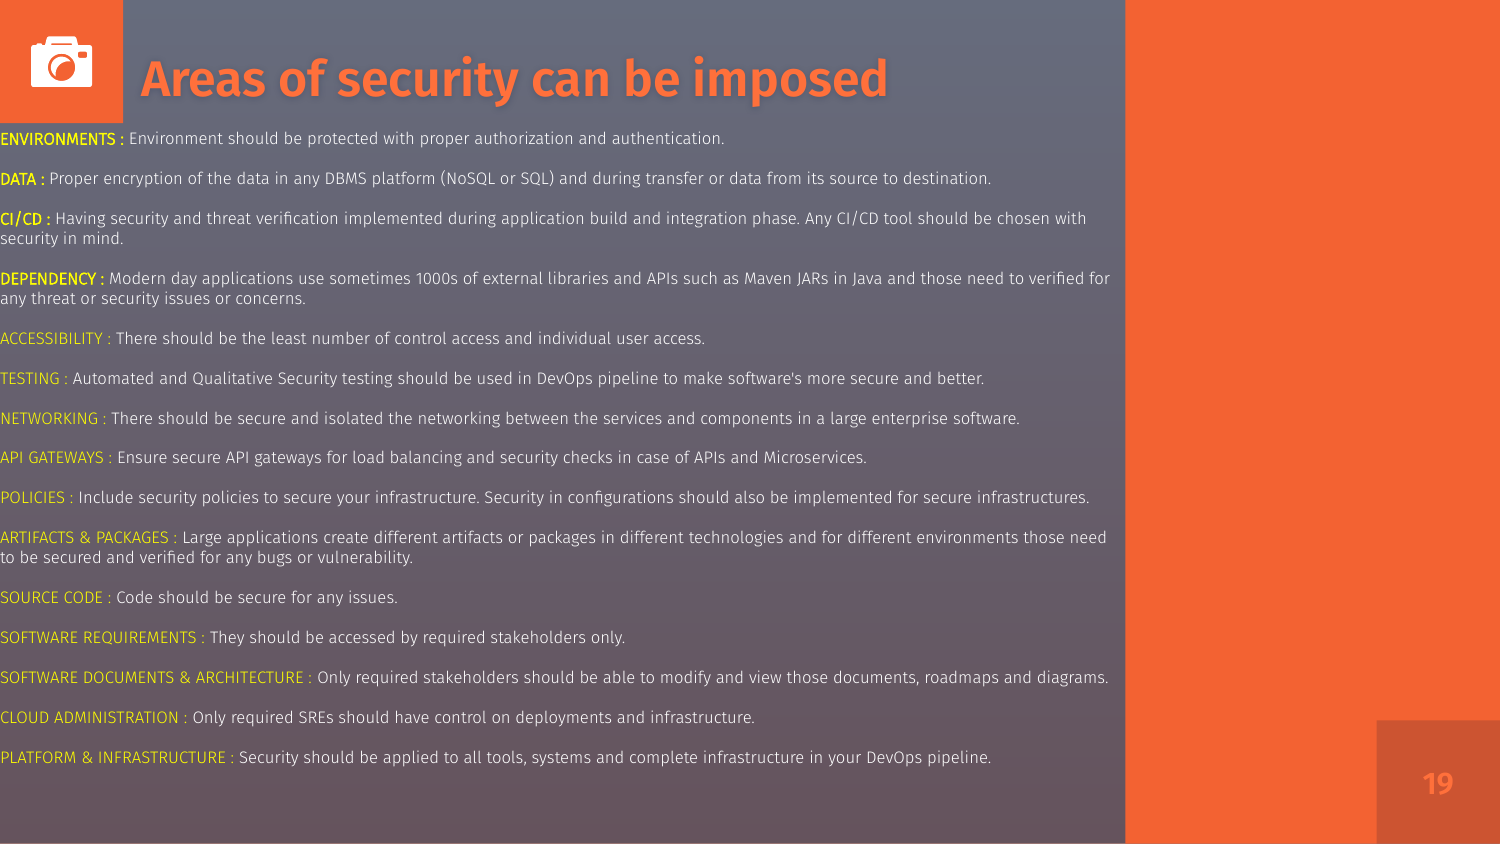

# Areas of security can be imposed

ENVIRONMENTS : Environment should be protected with proper authorization and authentication.
DATA : Proper encryption of the data in any DBMS platform (NoSQL or SQL) and during transfer or data from its source to destination.
CI/CD : Having security and threat verification implemented during application build and integration phase. Any CI/CD tool should be chosen with security in mind.
DEPENDENCY : Modern day applications use sometimes 1000s of external libraries and APIs such as Maven JARs in Java and those need to verified for any threat or security issues or concerns.
ACCESSIBILITY : There should be the least number of control access and individual user access.
TESTING : Automated and Qualitative Security testing should be used in DevOps pipeline to make software's more secure and better.
NETWORKING : There should be secure and isolated the networking between the services and components in a large enterprise software.
API GATEWAYS : Ensure secure API gateways for load balancing and security checks in case of APIs and Microservices.
POLICIES : Include security policies to secure your infrastructure. Security in configurations should also be implemented for secure infrastructures.
ARTIFACTS & PACKAGES : Large applications create different artifacts or packages in different technologies and for different environments those need to be secured and verified for any bugs or vulnerability.
SOURCE CODE : Code should be secure for any issues.
SOFTWARE REQUIREMENTS : They should be accessed by required stakeholders only.
SOFTWARE DOCUMENTS & ARCHITECTURE : Only required stakeholders should be able to modify and view those documents, roadmaps and diagrams.
CLOUD ADMINISTRATION : Only required SREs should have control on deployments and infrastructure.
PLATFORM & INFRASTRUCTURE : Security should be applied to all tools, systems and complete infrastructure in your DevOps pipeline.

19